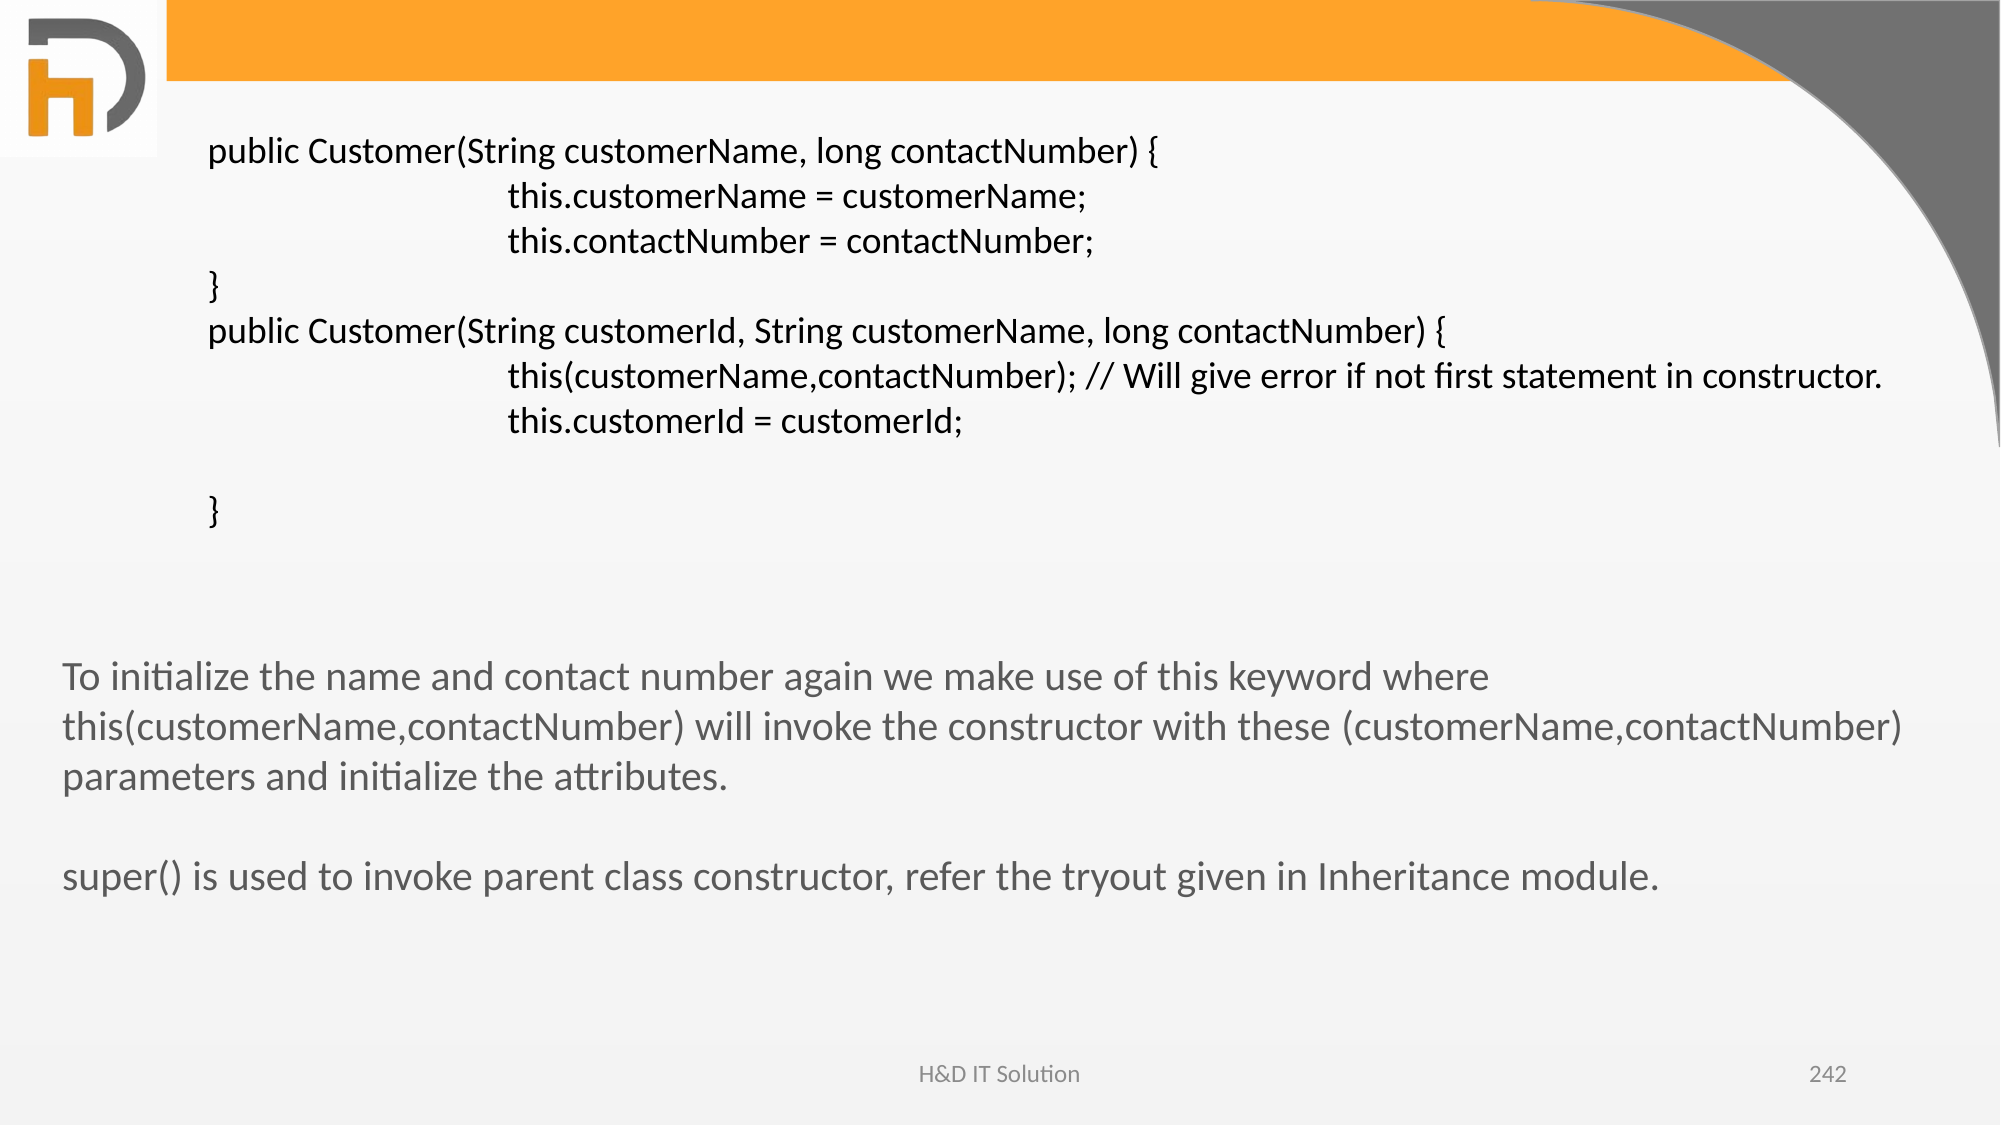

public Customer(String customerName, long contactNumber) {
		this.customerName = customerName;
		this.contactNumber = contactNumber;
}
public Customer(String customerId, String customerName, long contactNumber) {
		this(customerName,contactNumber); // Will give error if not first statement in constructor.
		this.customerId = customerId;

}
To initialize the name and contact number again we make use of this keyword where this(customerName,contactNumber) will invoke the constructor with these (customerName,contactNumber) parameters and initialize the attributes.

super() is used to invoke parent class constructor, refer the tryout given in Inheritance module.
H&D IT Solution
242